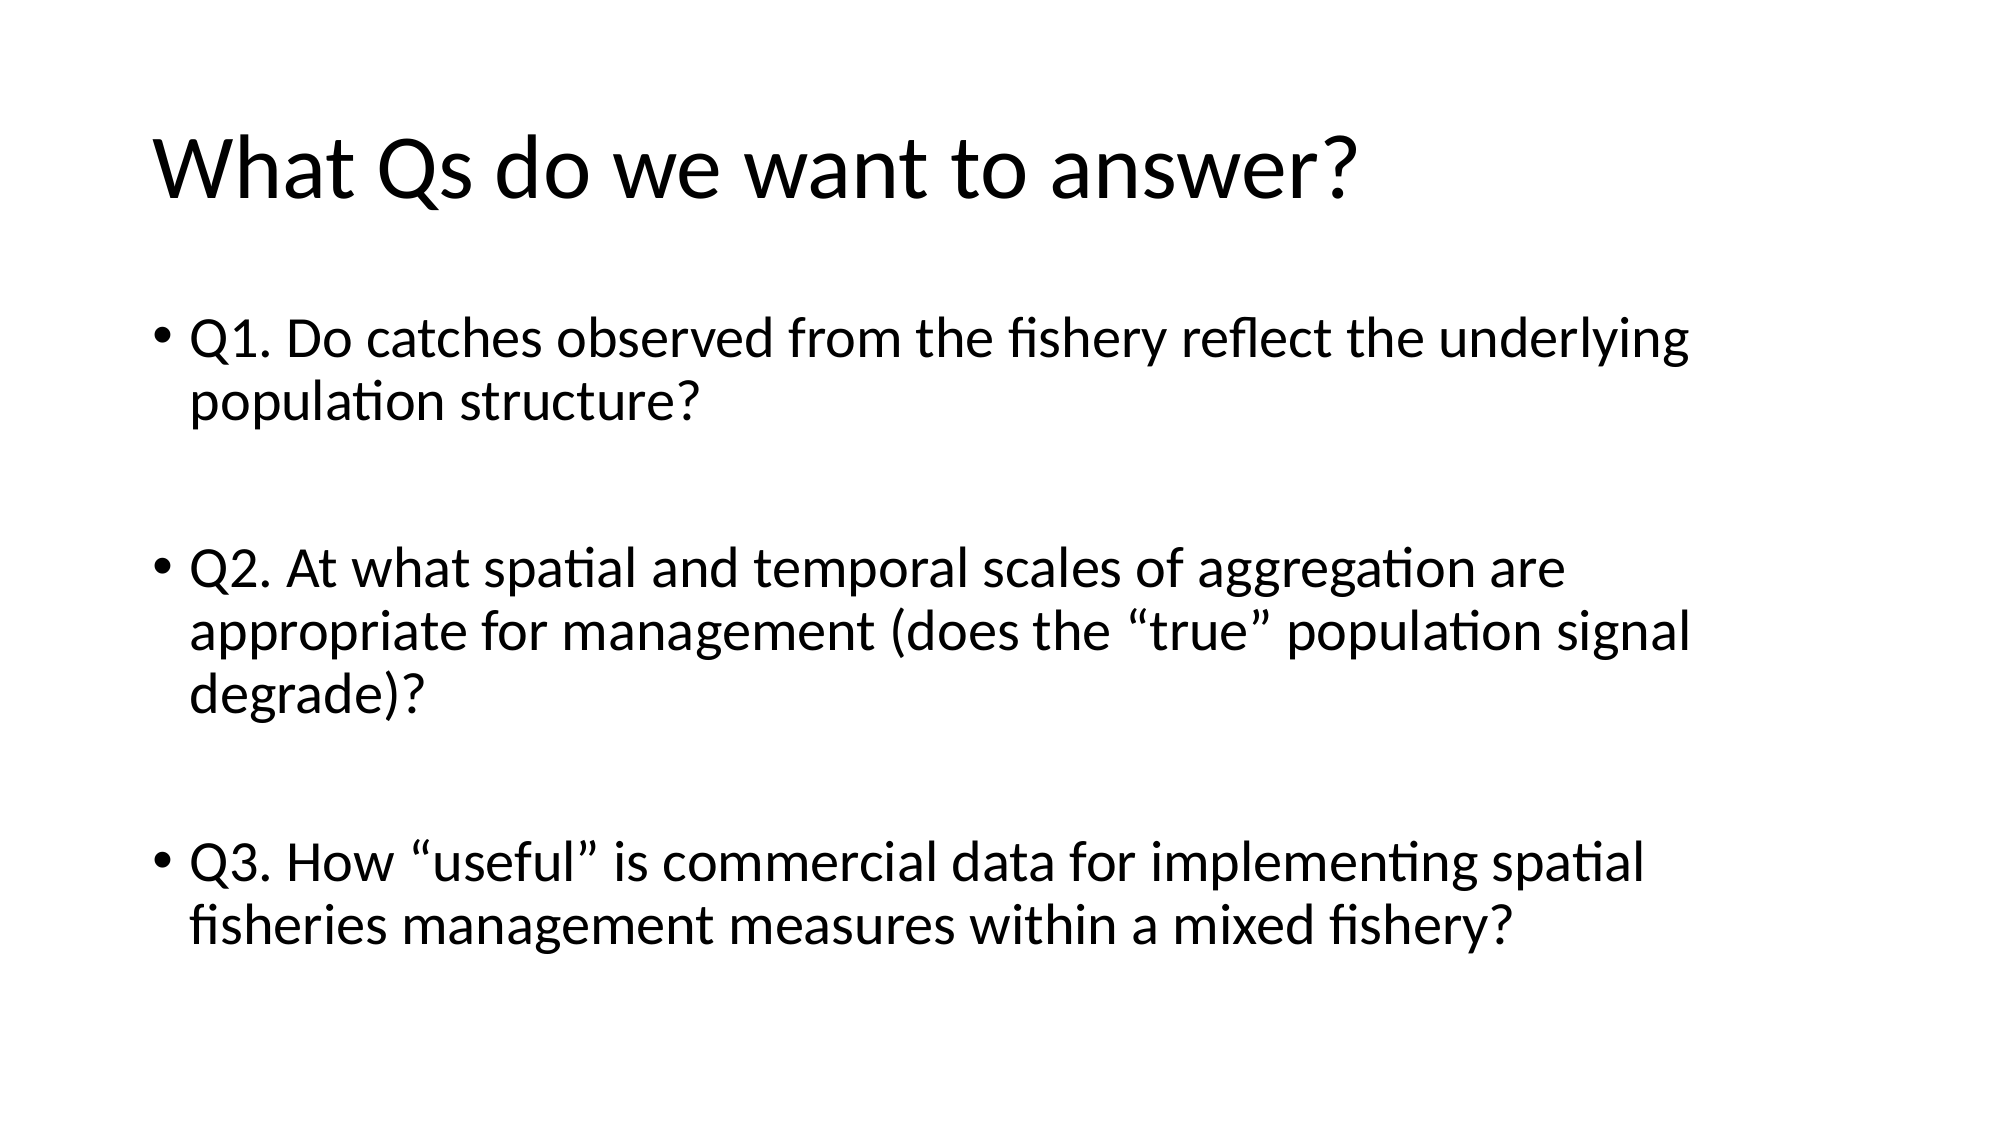

# What Qs do we want to answer?
Q1. Do catches observed from the fishery reflect the underlying population structure?

Q2. At what spatial and temporal scales of aggregation are appropriate for management (does the “true” population signal degrade)?

Q3. How “useful” is commercial data for implementing spatial fisheries management measures within a mixed fishery?